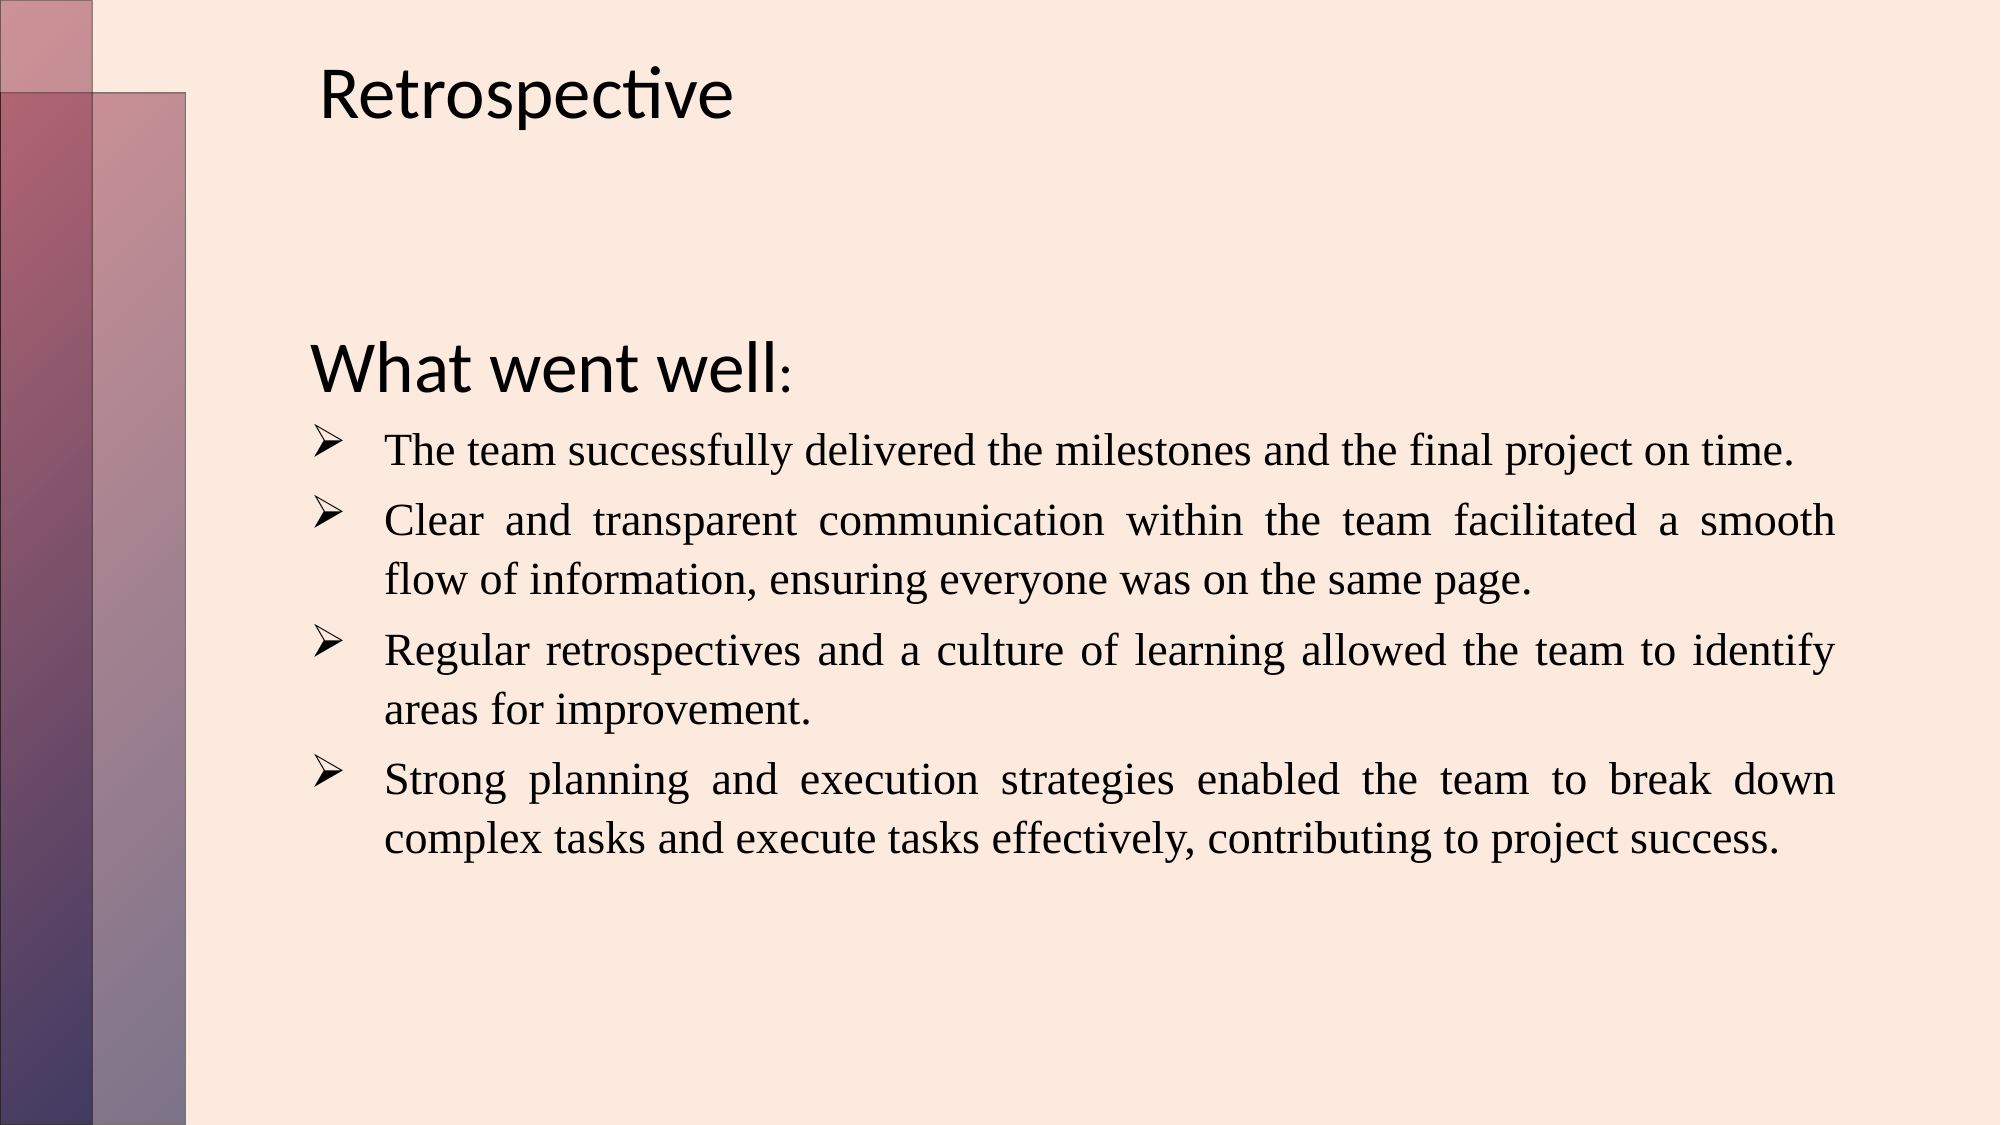

Retrospective

What went well:
The team successfully delivered the milestones and the final project on time.
Clear and transparent communication within the team facilitated a smooth flow of information, ensuring everyone was on the same page.
Regular retrospectives and a culture of learning allowed the team to identify areas for improvement.
Strong planning and execution strategies enabled the team to break down complex tasks and execute tasks effectively, contributing to project success.